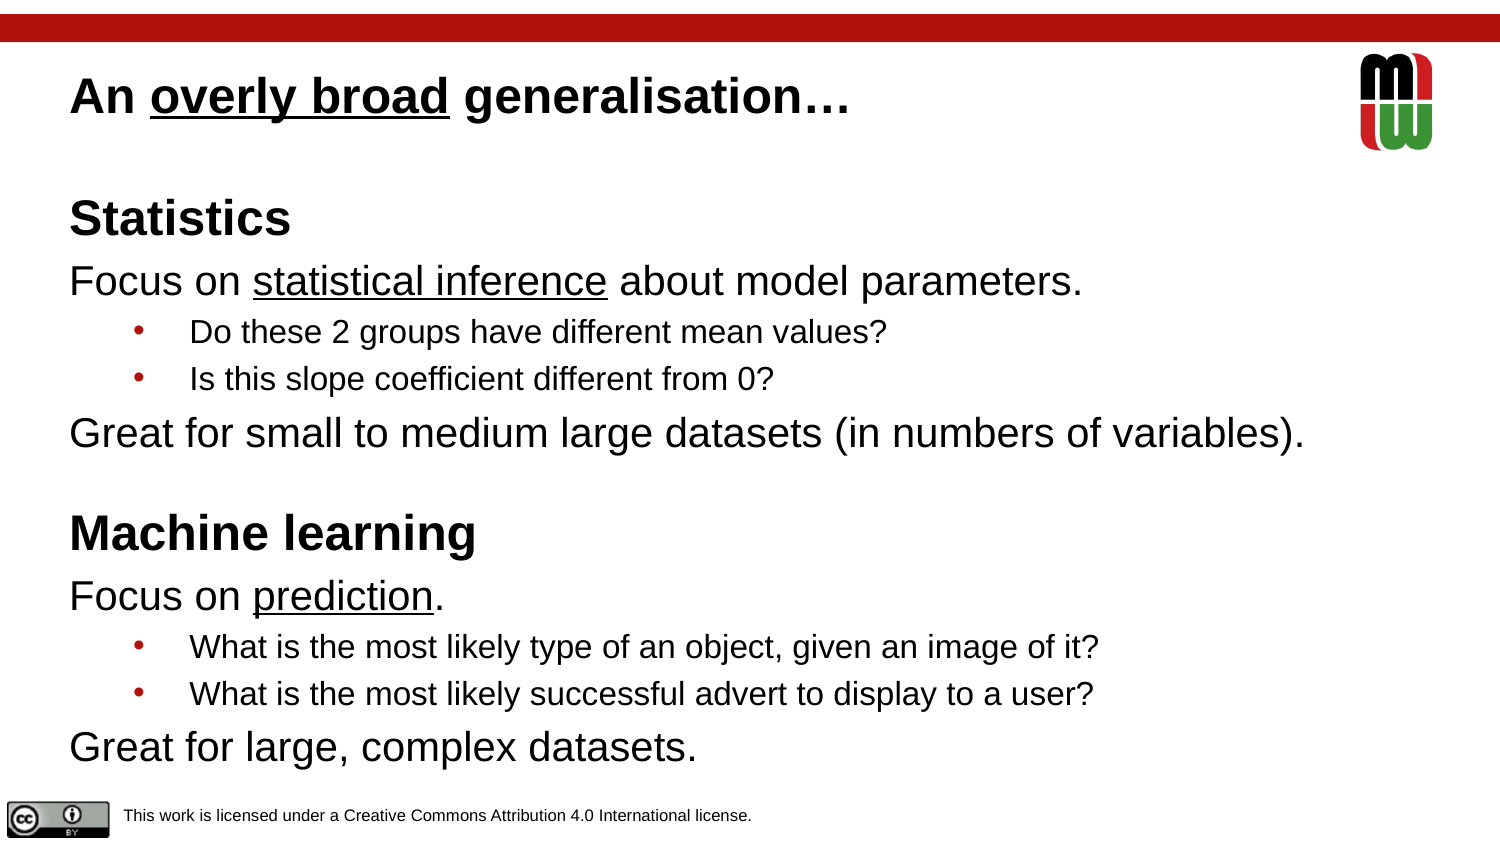

# An overly broad generalisation…
Statistics
Focus on statistical inference about model parameters.
Do these 2 groups have different mean values?
Is this slope coefficient different from 0?
Great for small to medium large datasets (in numbers of variables).

Machine learning
Focus on prediction.
What is the most likely type of an object, given an image of it?
What is the most likely successful advert to display to a user?
Great for large, complex datasets.